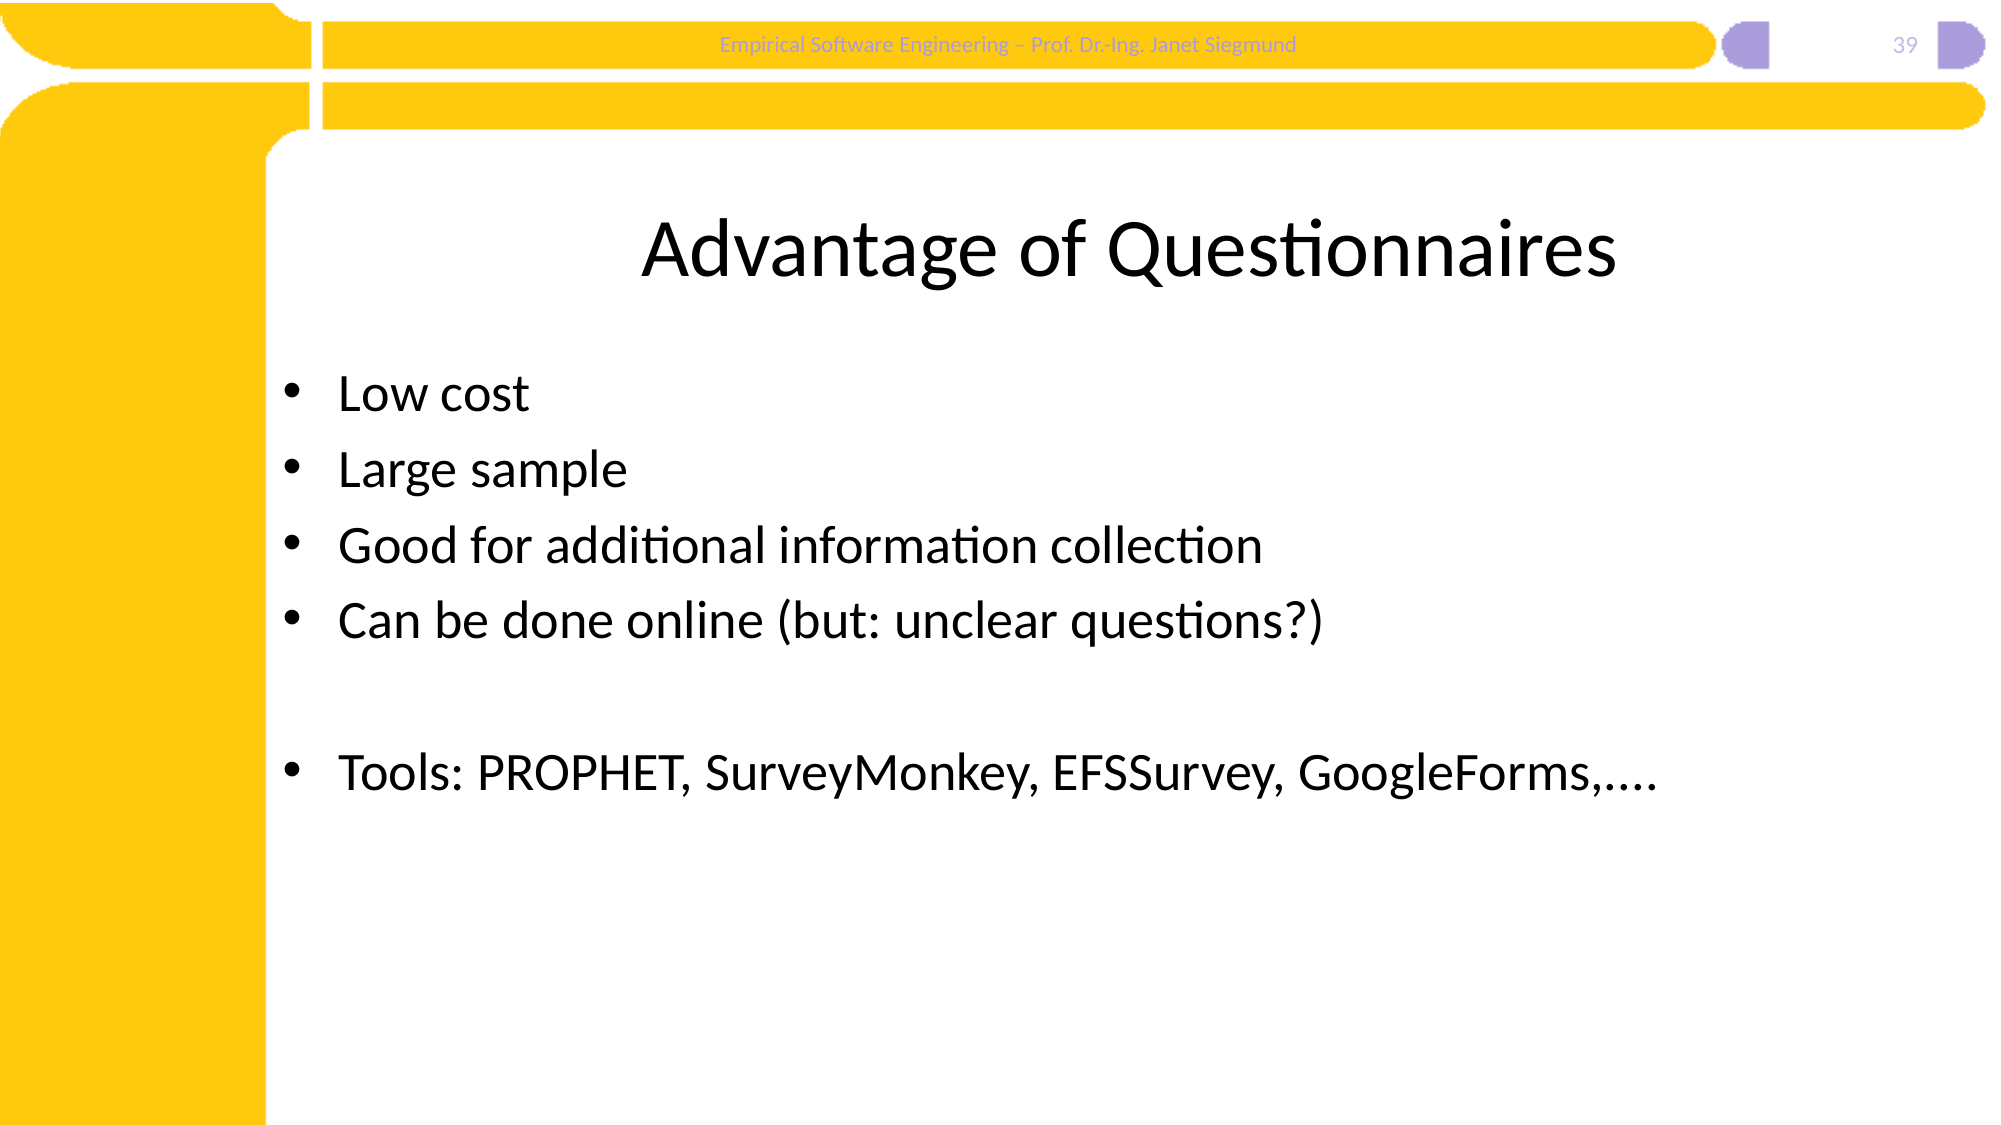

39
# Advantage of Questionnaires
Low cost
Large sample
Good for additional information collection
Can be done online (but: unclear questions?)

Tools: PROPHET, SurveyMonkey, EFSSurvey, GoogleForms,....